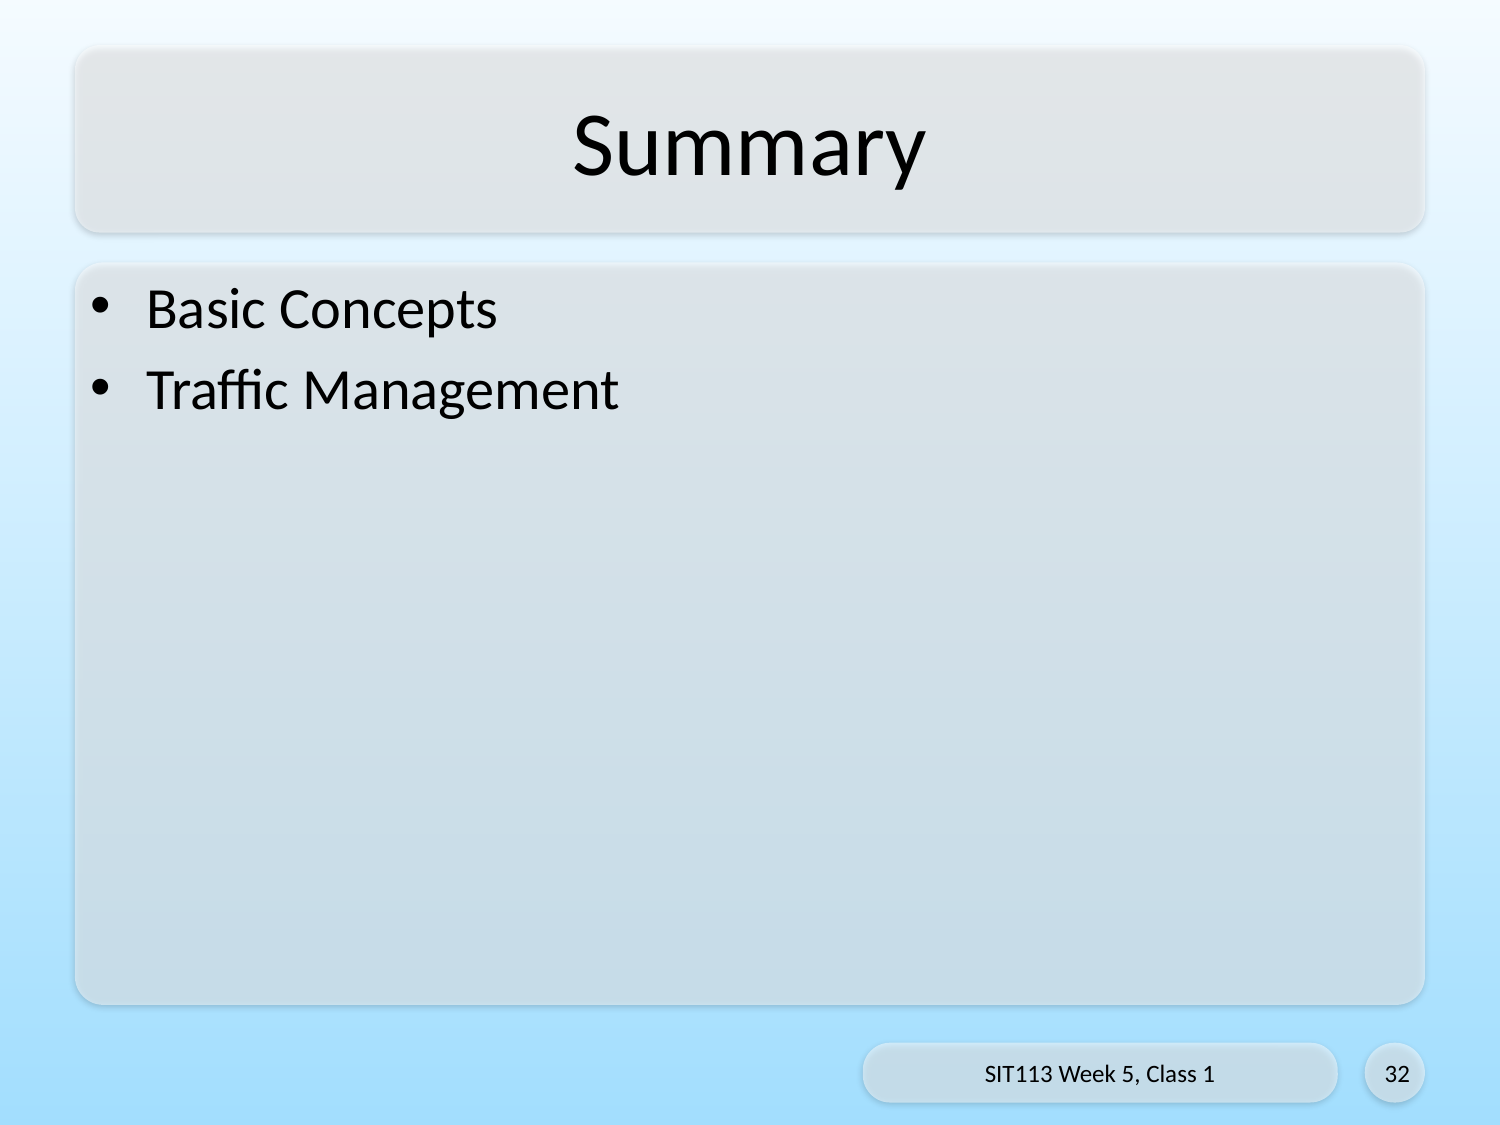

# Summary
Basic Concepts
Traffic Management
SIT113 Week 5, Class 1
32